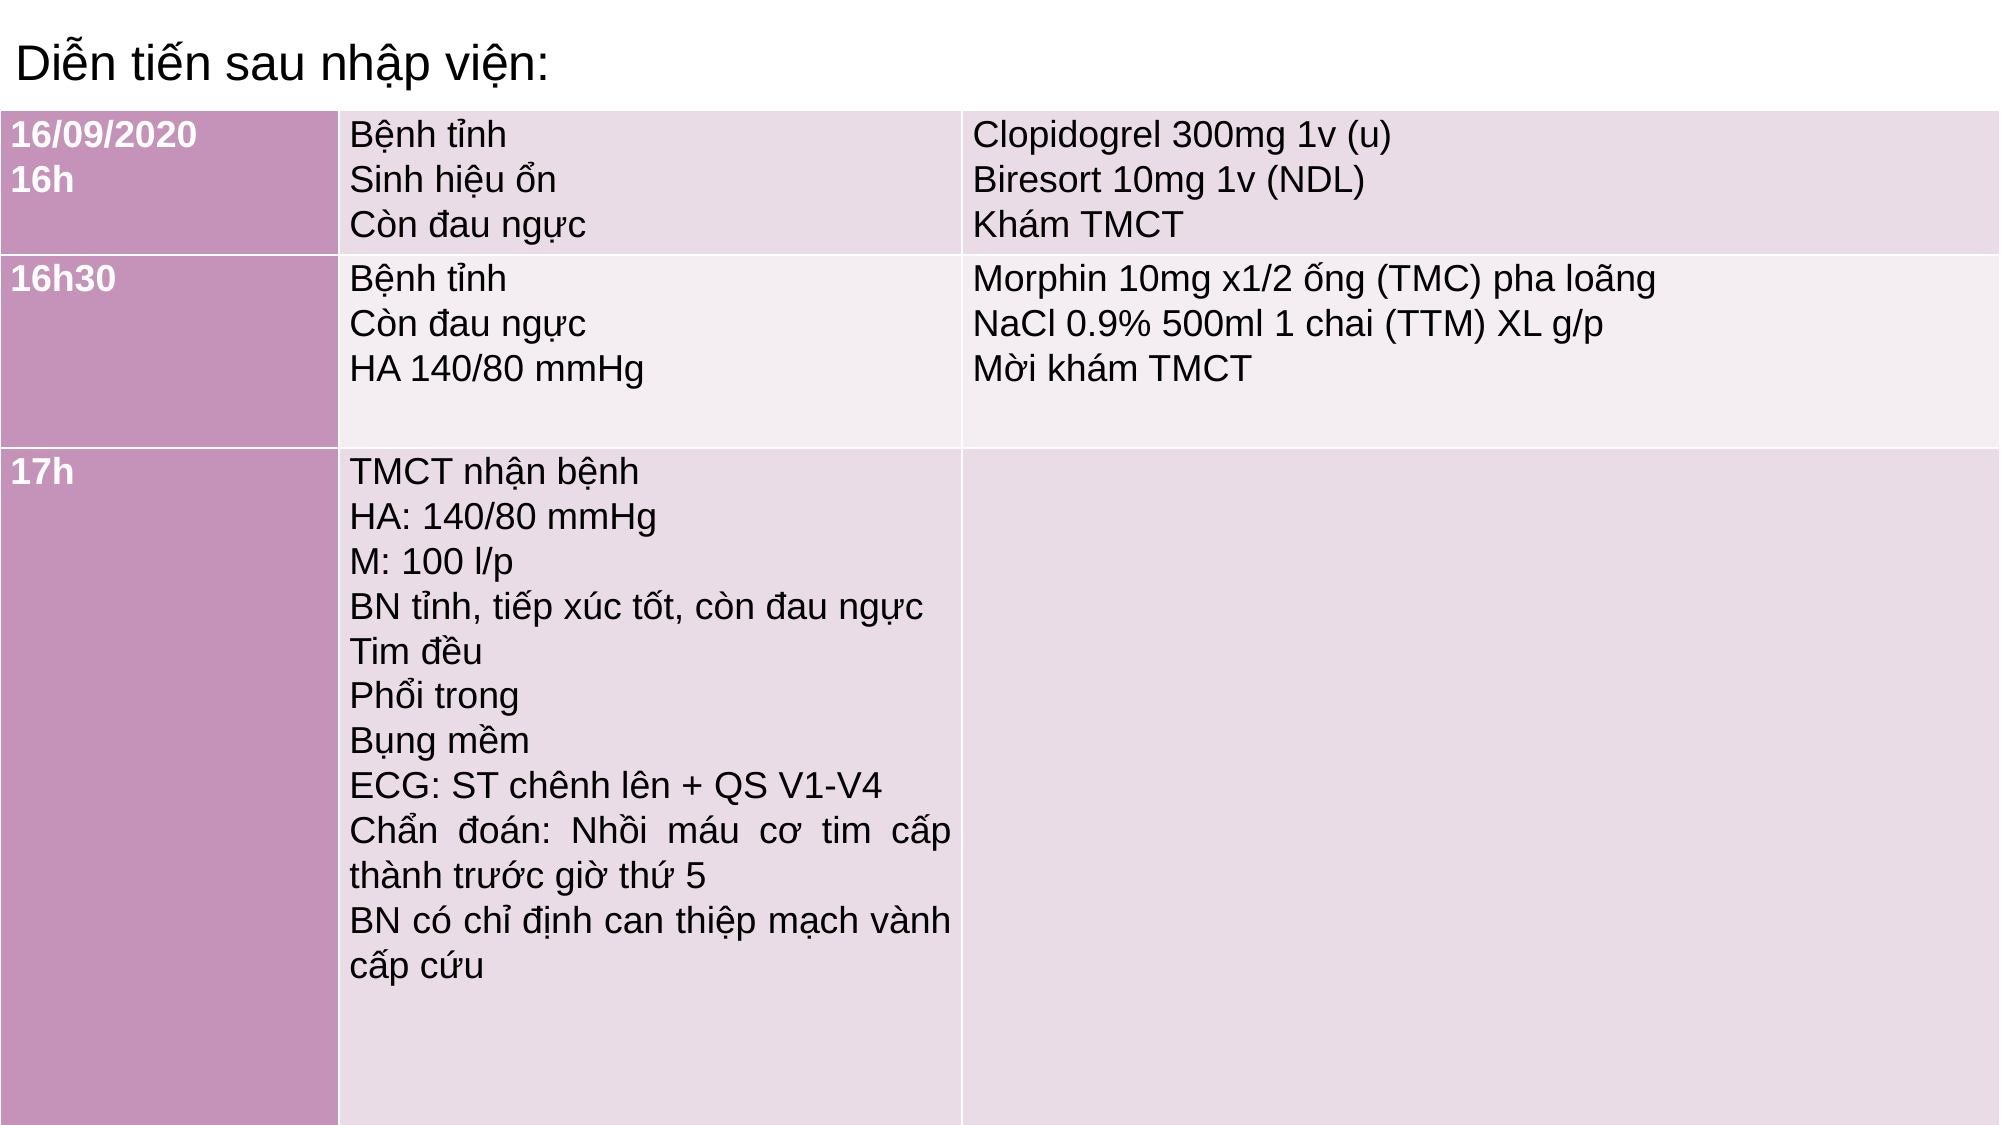

Diễn tiến sau nhập viện:
| 16/09/2020 16h | Bệnh tỉnh Sinh hiệu ổn Còn đau ngực | Clopidogrel 300mg 1v (u) Biresort 10mg 1v (NDL) Khám TMCT |
| --- | --- | --- |
| 16h30 | Bệnh tỉnh Còn đau ngực HA 140/80 mmHg | Morphin 10mg x1/2 ống (TMC) pha loãng NaCl 0.9% 500ml 1 chai (TTM) XL g/p Mời khám TMCT |
| 17h | TMCT nhận bệnh HA: 140/80 mmHg M: 100 l/p BN tỉnh, tiếp xúc tốt, còn đau ngực Tim đều Phổi trong Bụng mềm ECG: ST chênh lên + QS V1-V4 Chẩn đoán: Nhồi máu cơ tim cấp thành trước giờ thứ 5 BN có chỉ định can thiệp mạch vành cấp cứu |  |